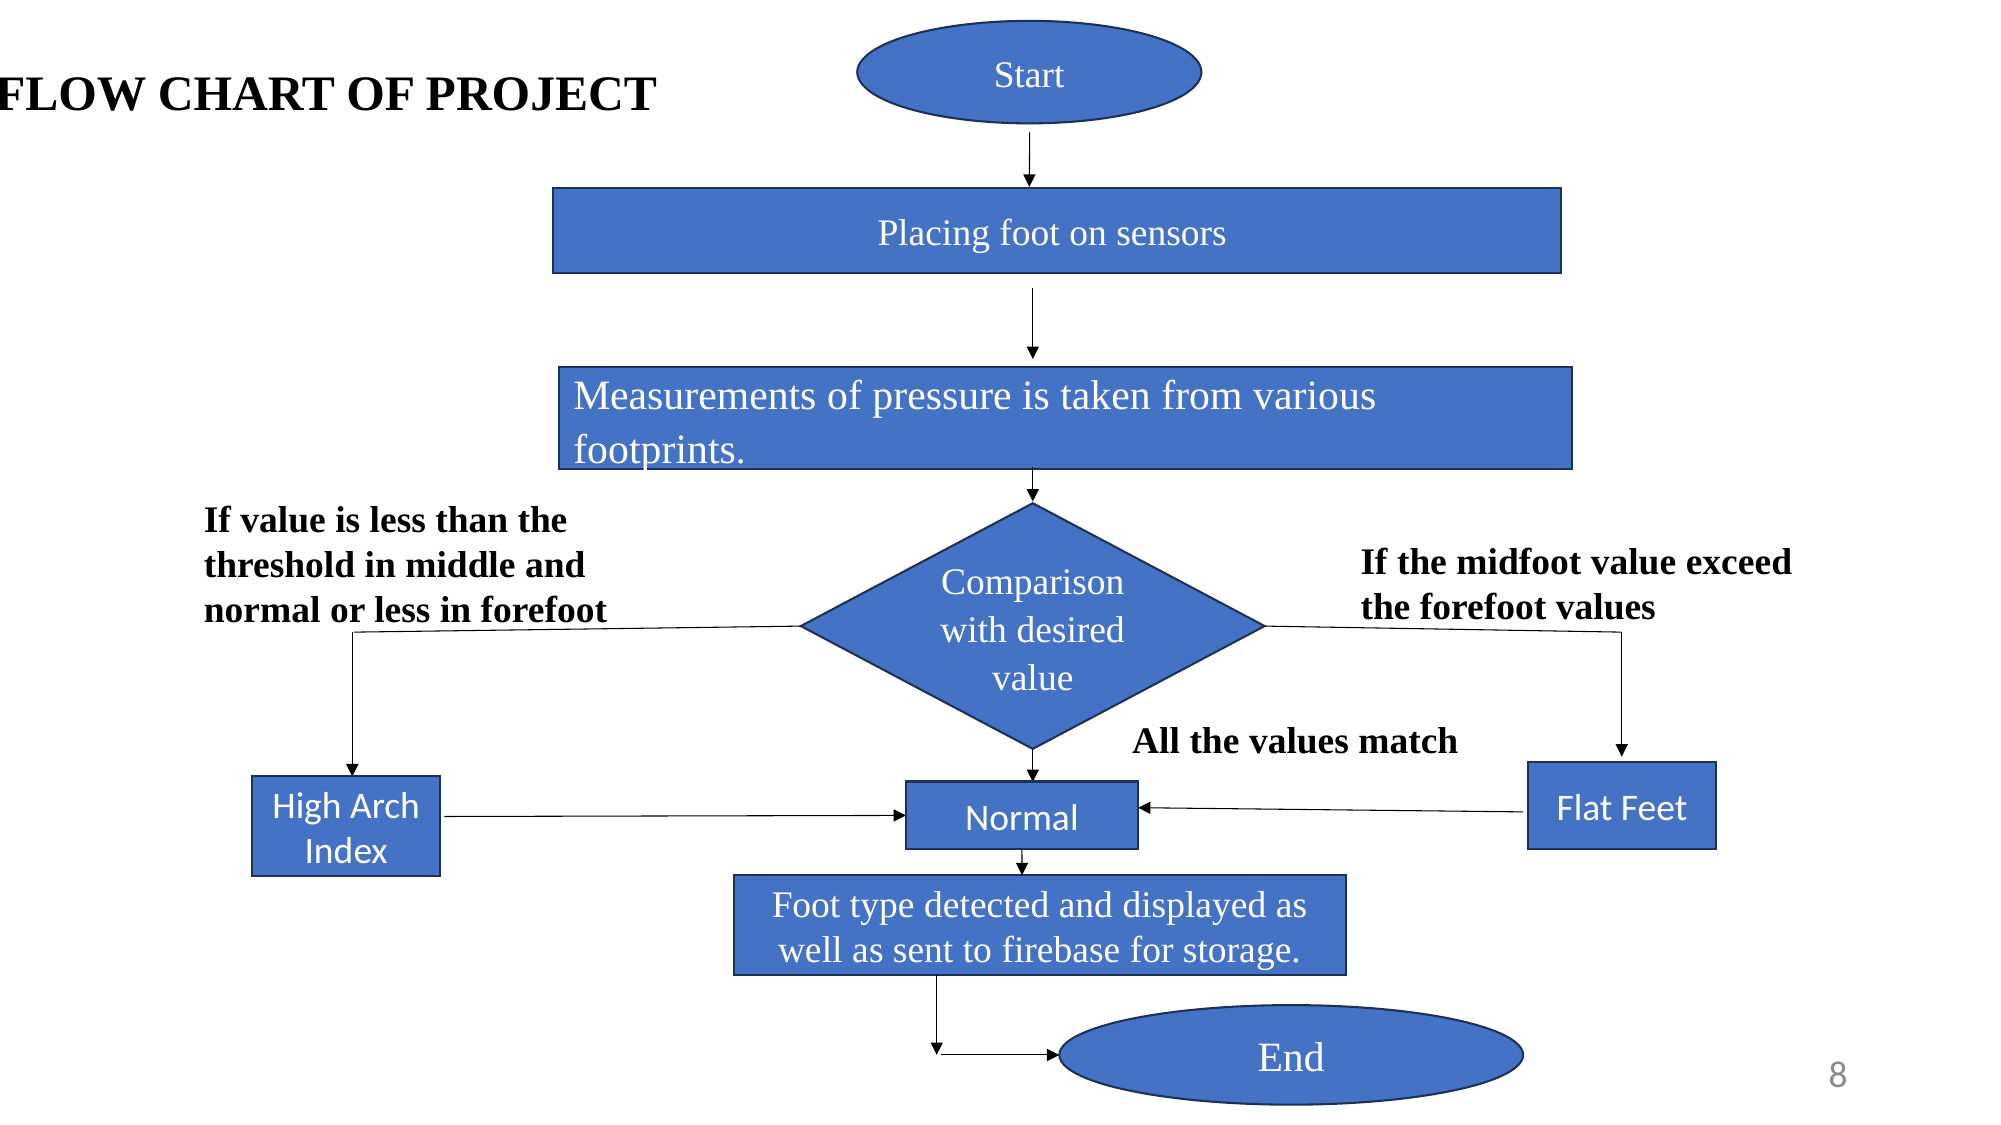

Start
# FLOW CHART OF PROJECT
Placing foot on sensors
Measurements of pressure is taken from various footprints.
If value is less than the threshold in middle and normal or less in forefoot
Comparison with desired value
If the midfoot value exceed the forefoot values
All the values match
Flat Feet
High Arch Index
Normal
Foot type detected and displayed as well as sent to firebase for storage.
End
8